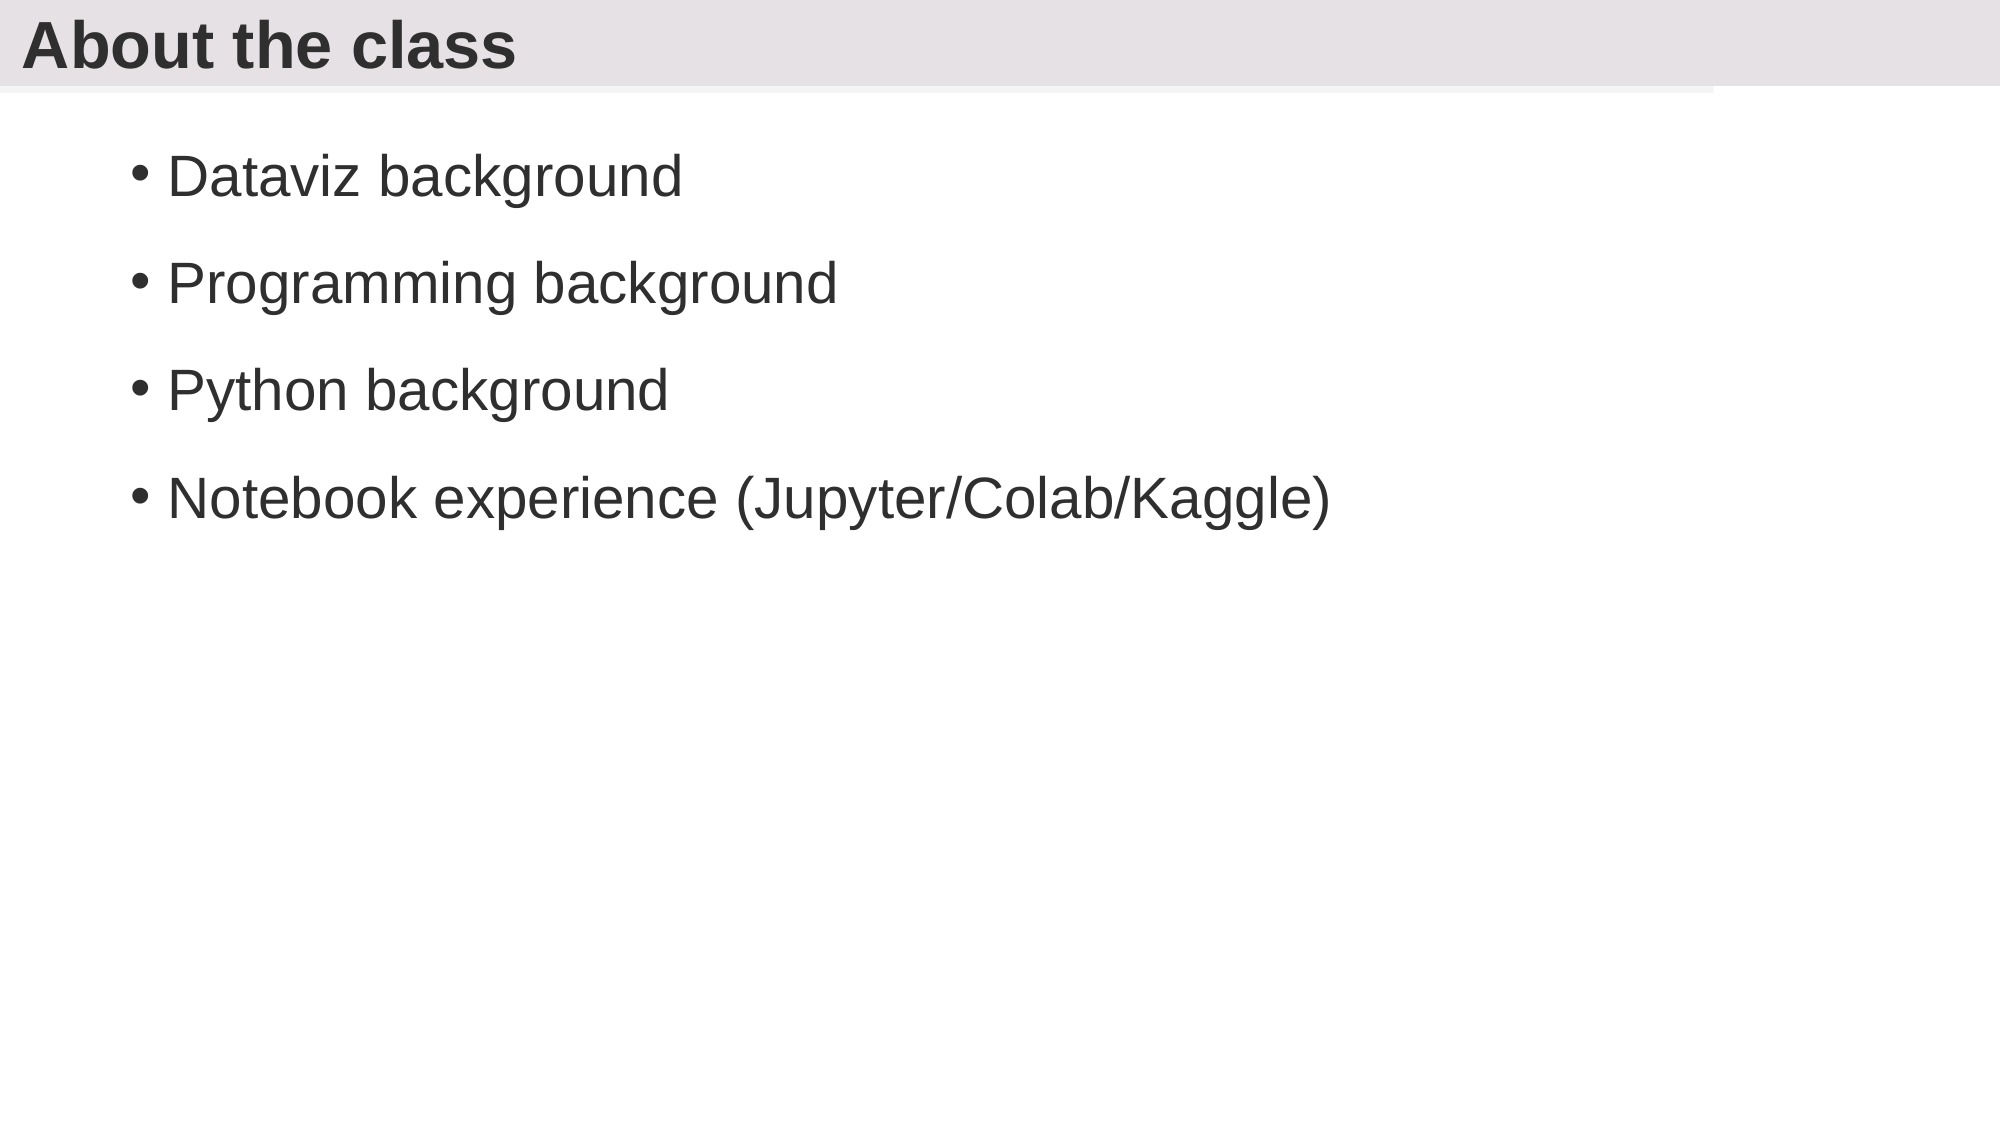

# About the class
Dataviz background
Programming background
Python background
Notebook experience (Jupyter/Colab/Kaggle)